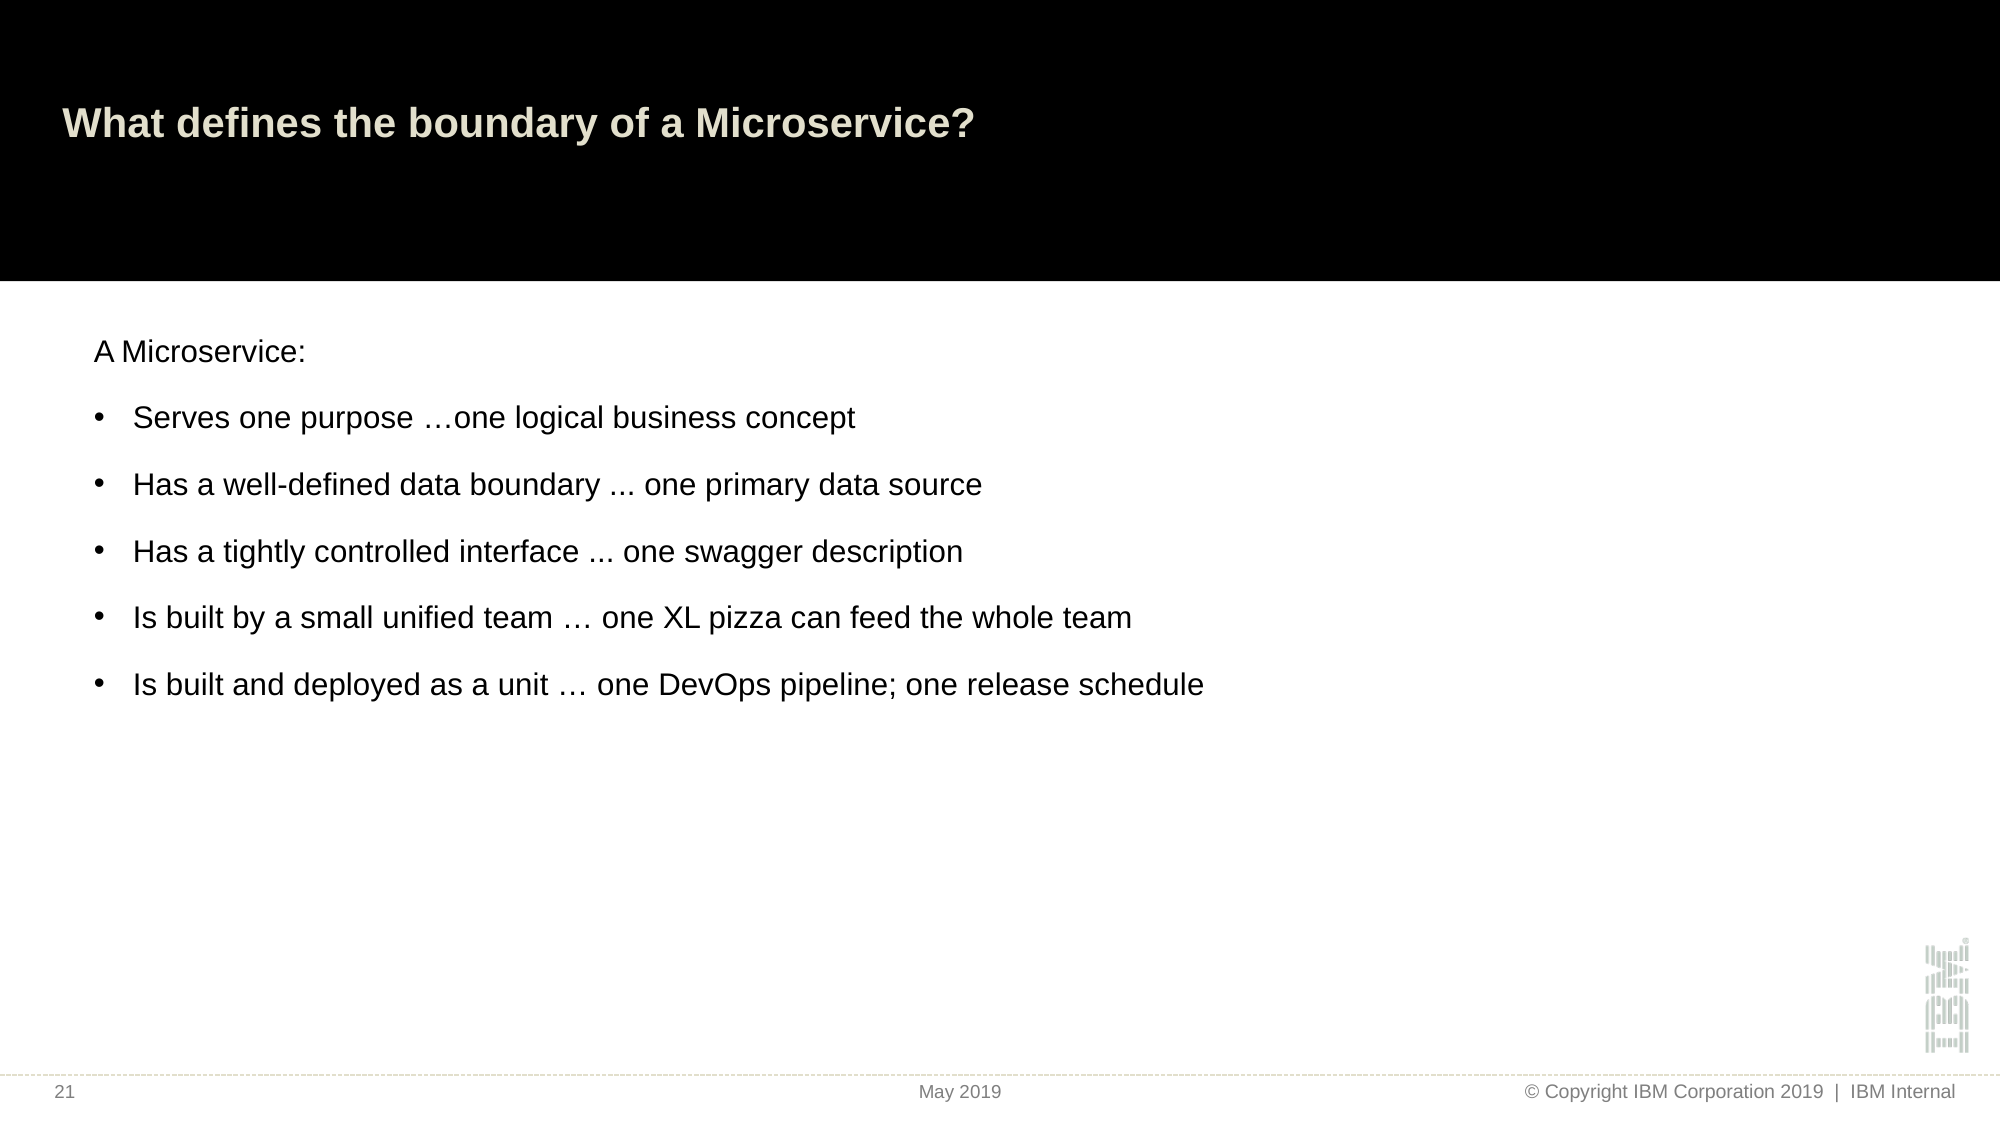

# What defines the boundary of a Microservice?
A Microservice:
Serves one purpose …one logical business concept
Has a well-defined data boundary ... one primary data source
Has a tightly controlled interface ... one swagger description
Is built by a small unified team … one XL pizza can feed the whole team
Is built and deployed as a unit … one DevOps pipeline; one release schedule